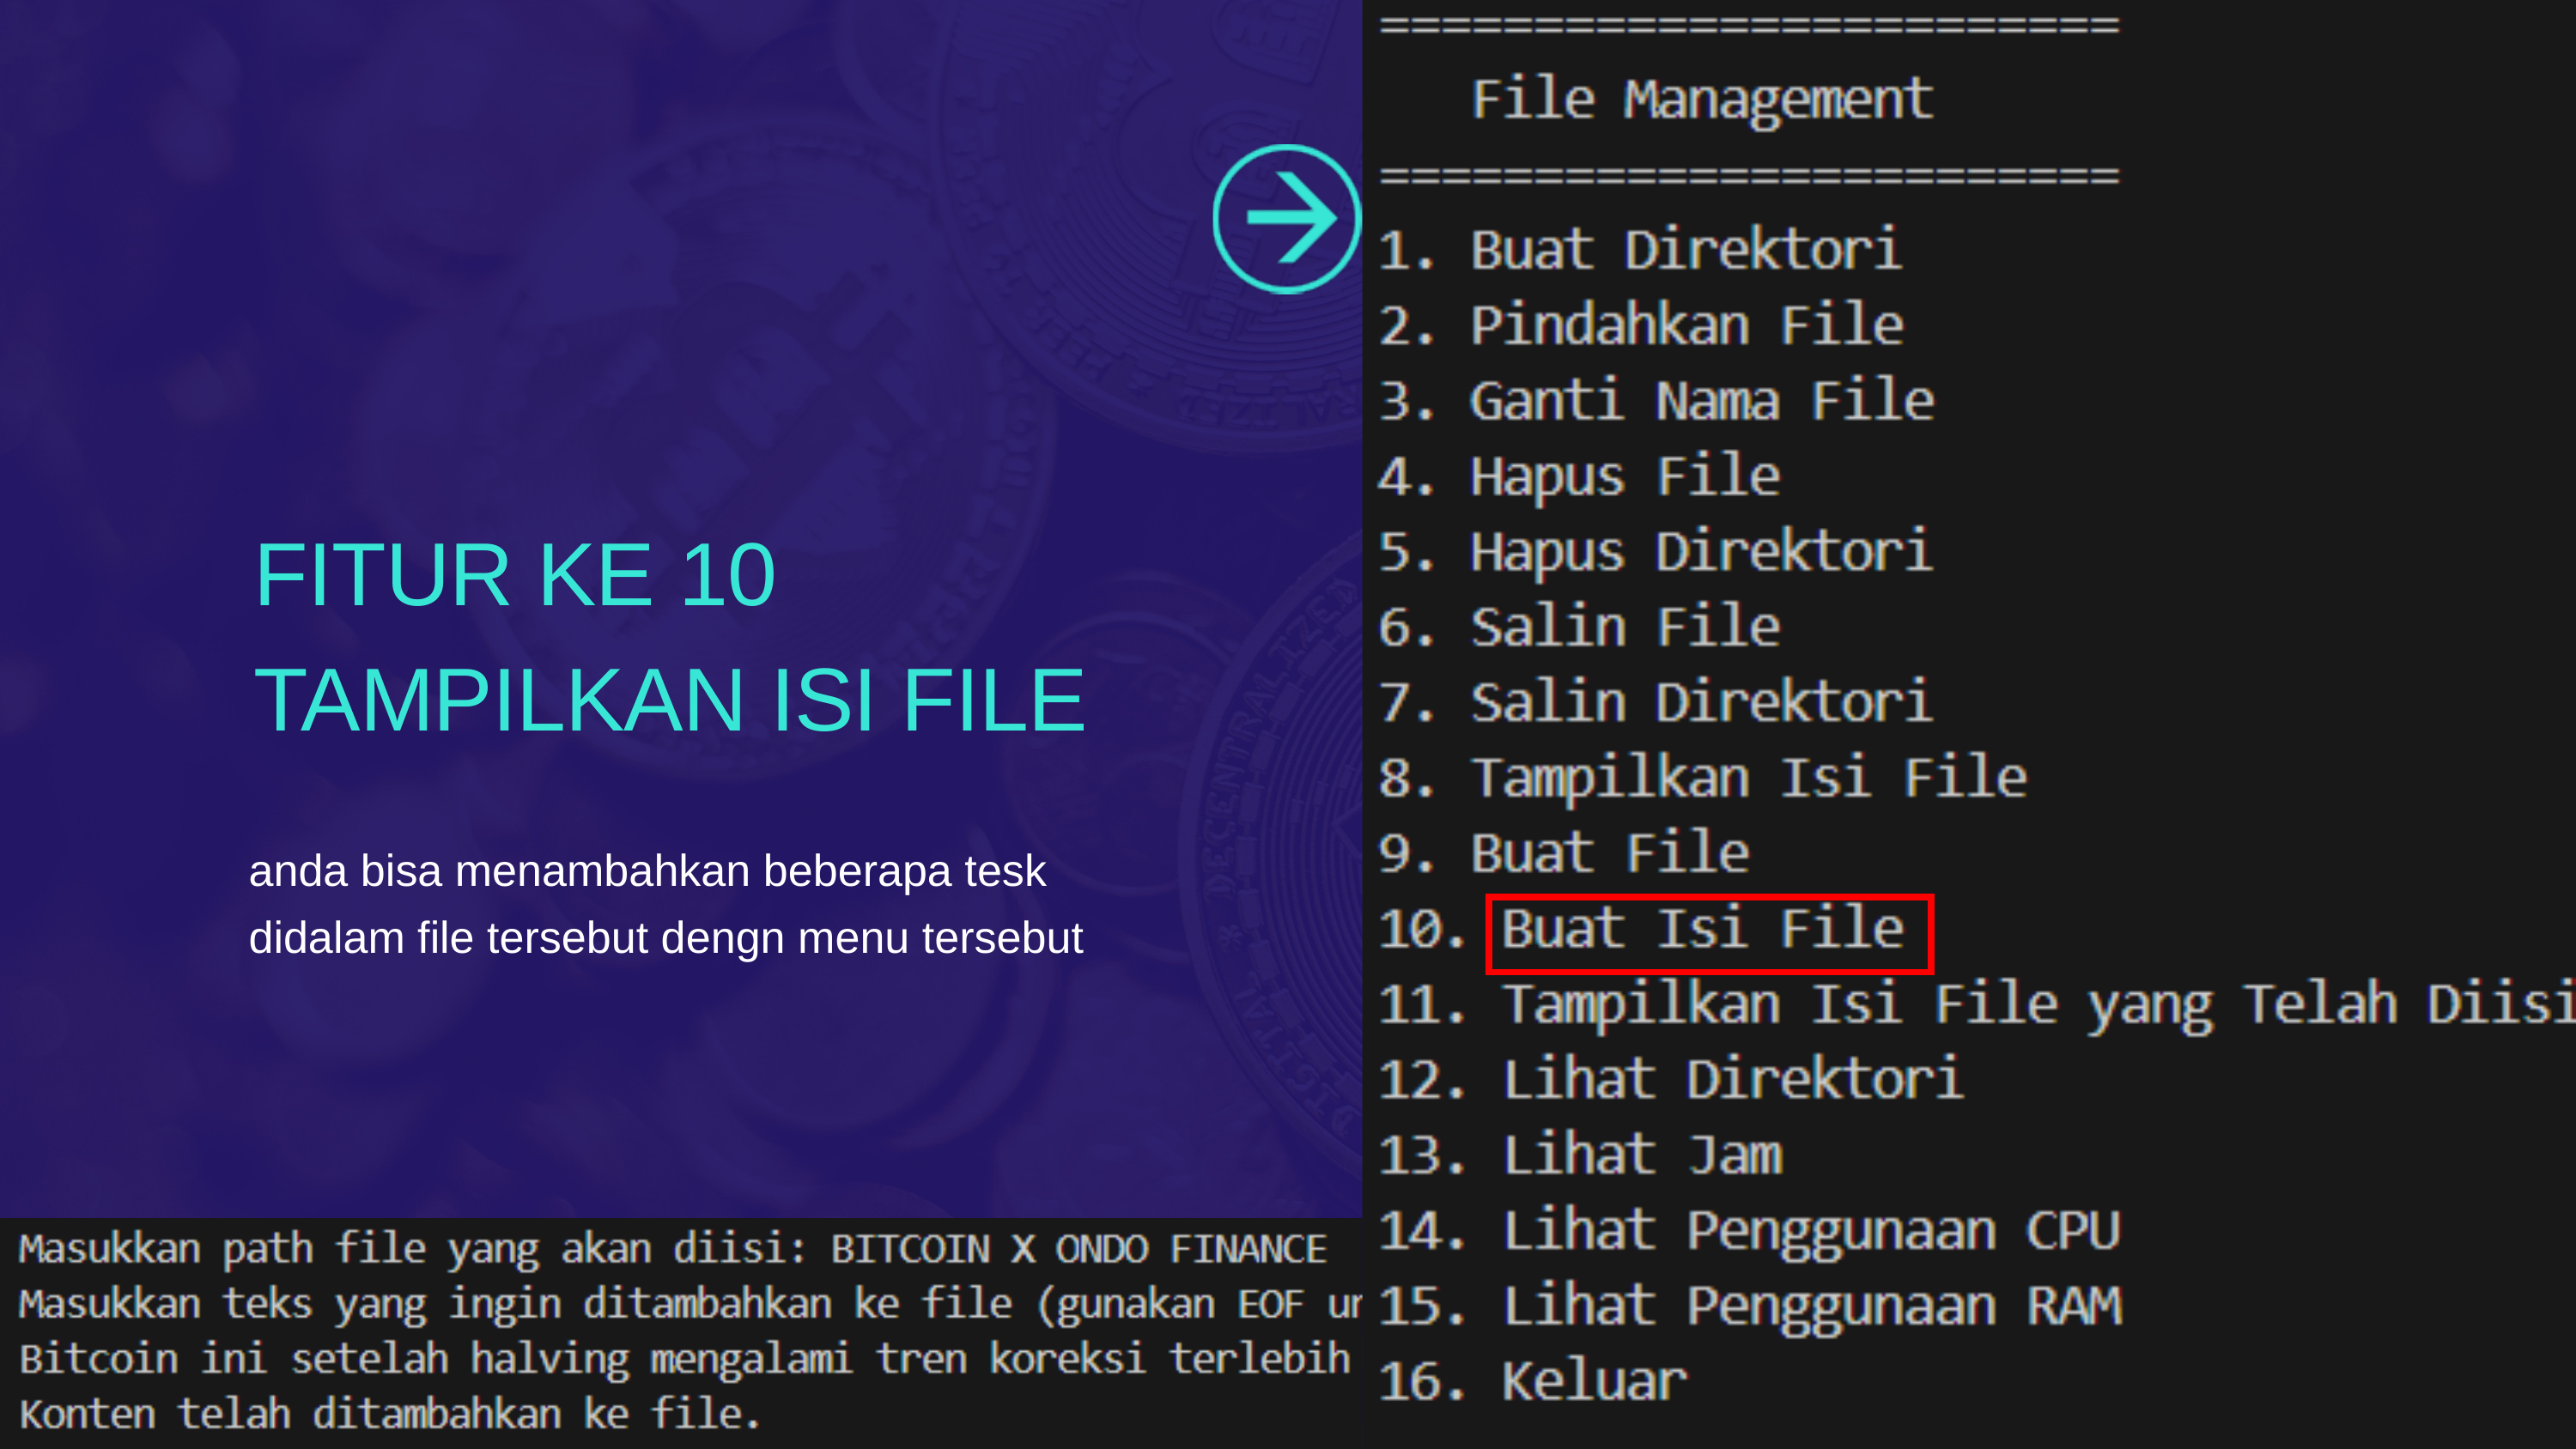

FITUR KE 10
TAMPILKAN ISI FILE
anda bisa menambahkan beberapa tesk didalam file tersebut dengn menu tersebut